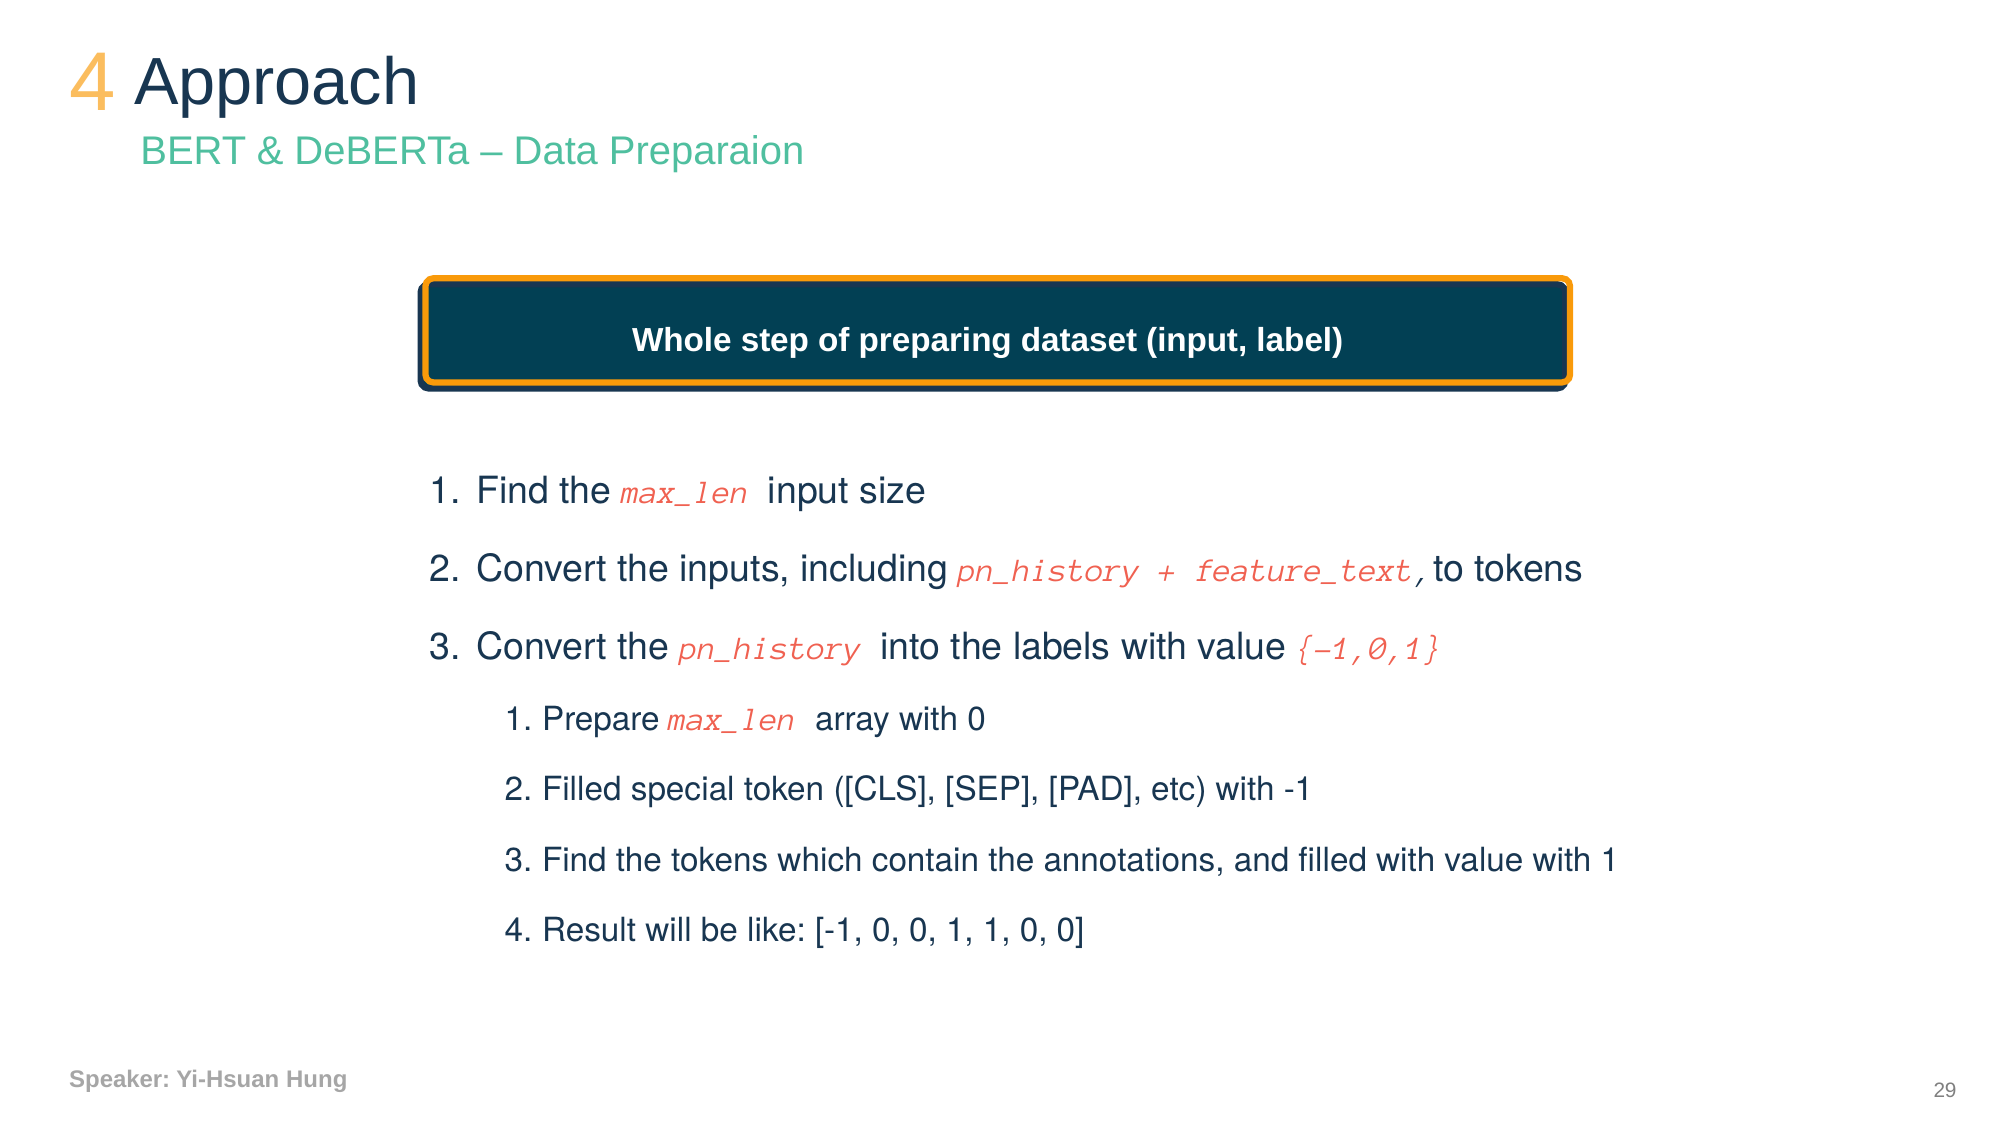

# Approach
4
BERT & DeBERTa – Data Preparaion

Whole step of preparing dataset (input, label)
Find the max_len input size
Convert the inputs, including pn_history + feature_text,to tokens
Convert the pn_history into the labels with value {-1,0,1}
Prepare max_len array with 0
Filled special token ([CLS], [SEP], [PAD], etc) with -1
Find the tokens which contain the annotations, and filled with value with 1
Result will be like: [-1, 0, 0, 1, 1, 0, 0]
Speaker: Yi-Hsuan Hung
29